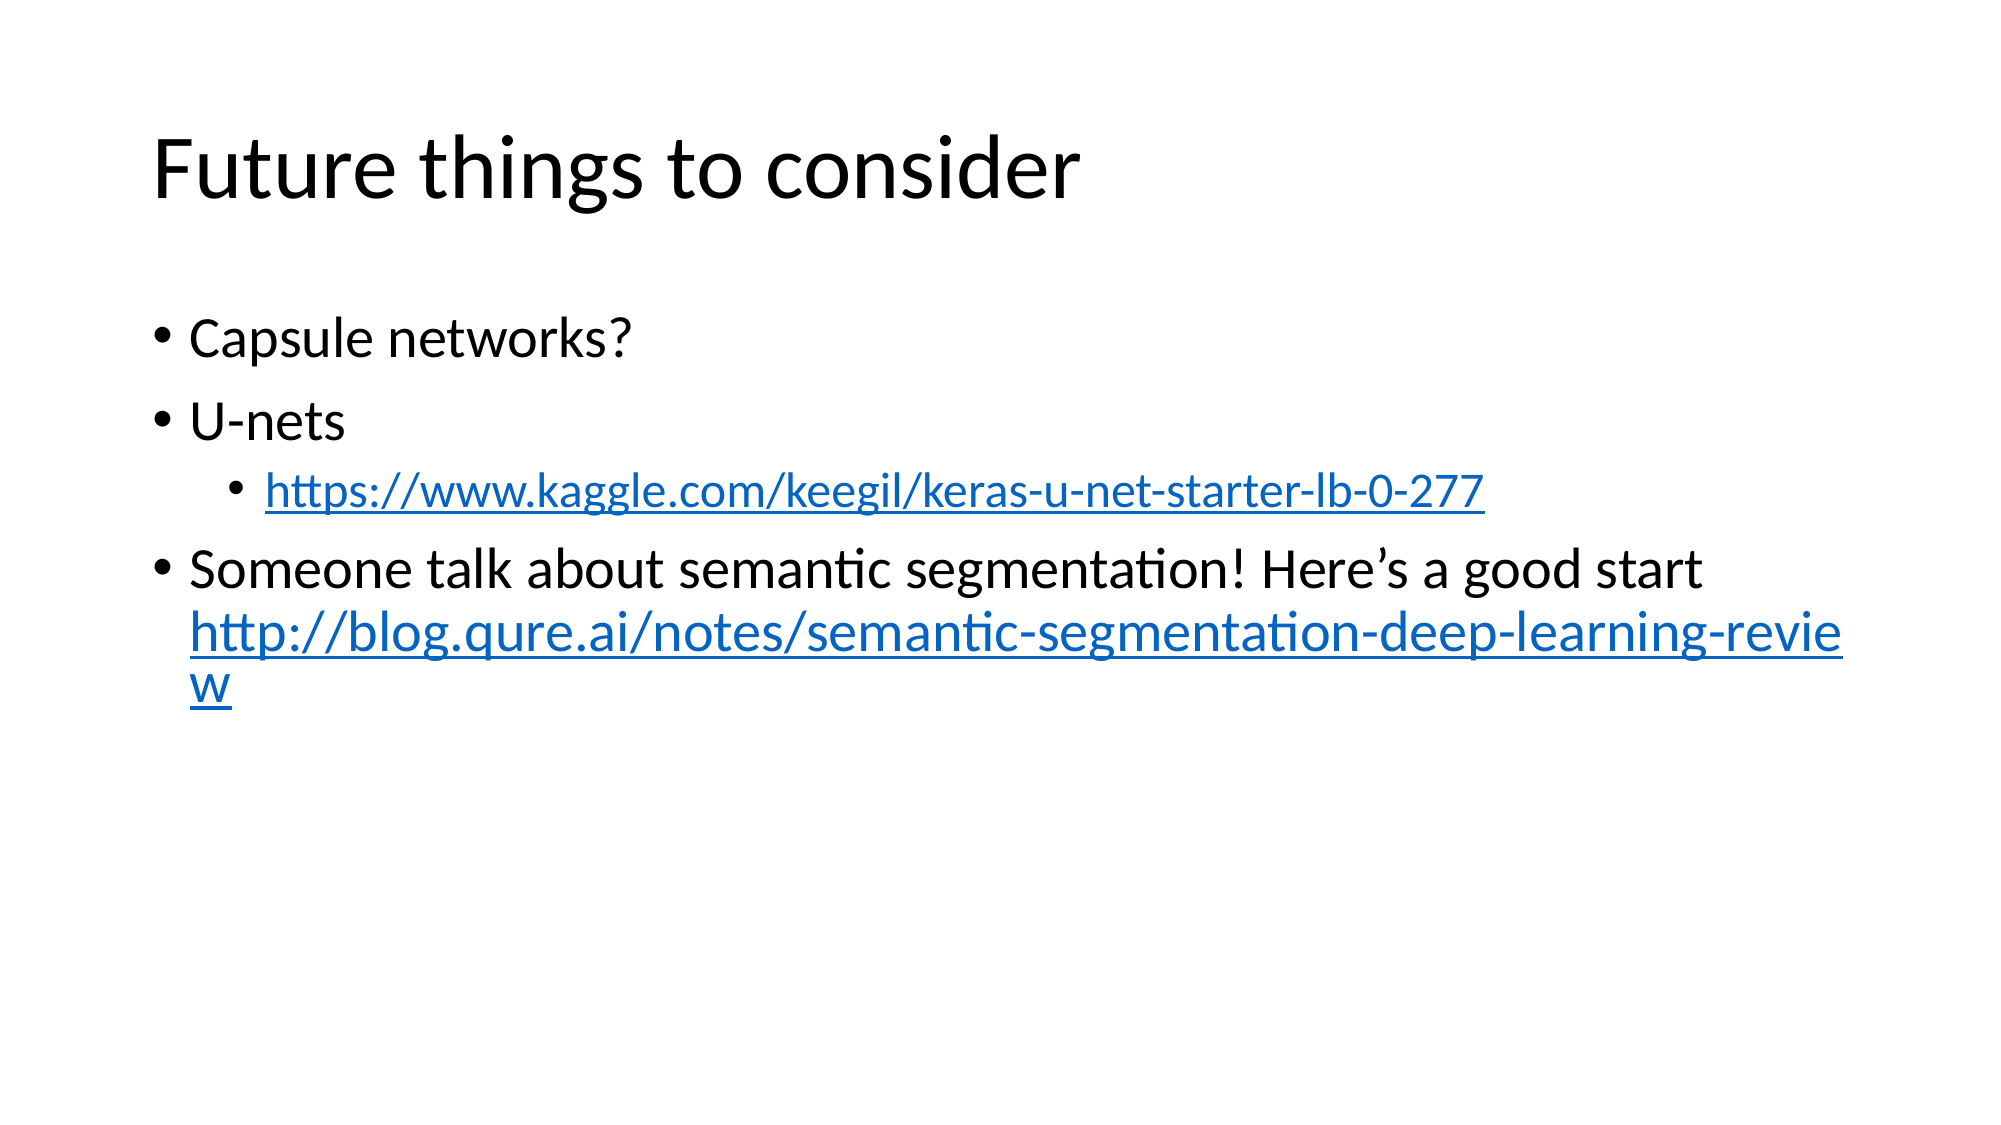

# Future things to consider
Capsule networks?
U-nets
https://www.kaggle.com/keegil/keras-u-net-starter-lb-0-277
Someone talk about semantic segmentation! Here’s a good start http://blog.qure.ai/notes/semantic-segmentation-deep-learning-review